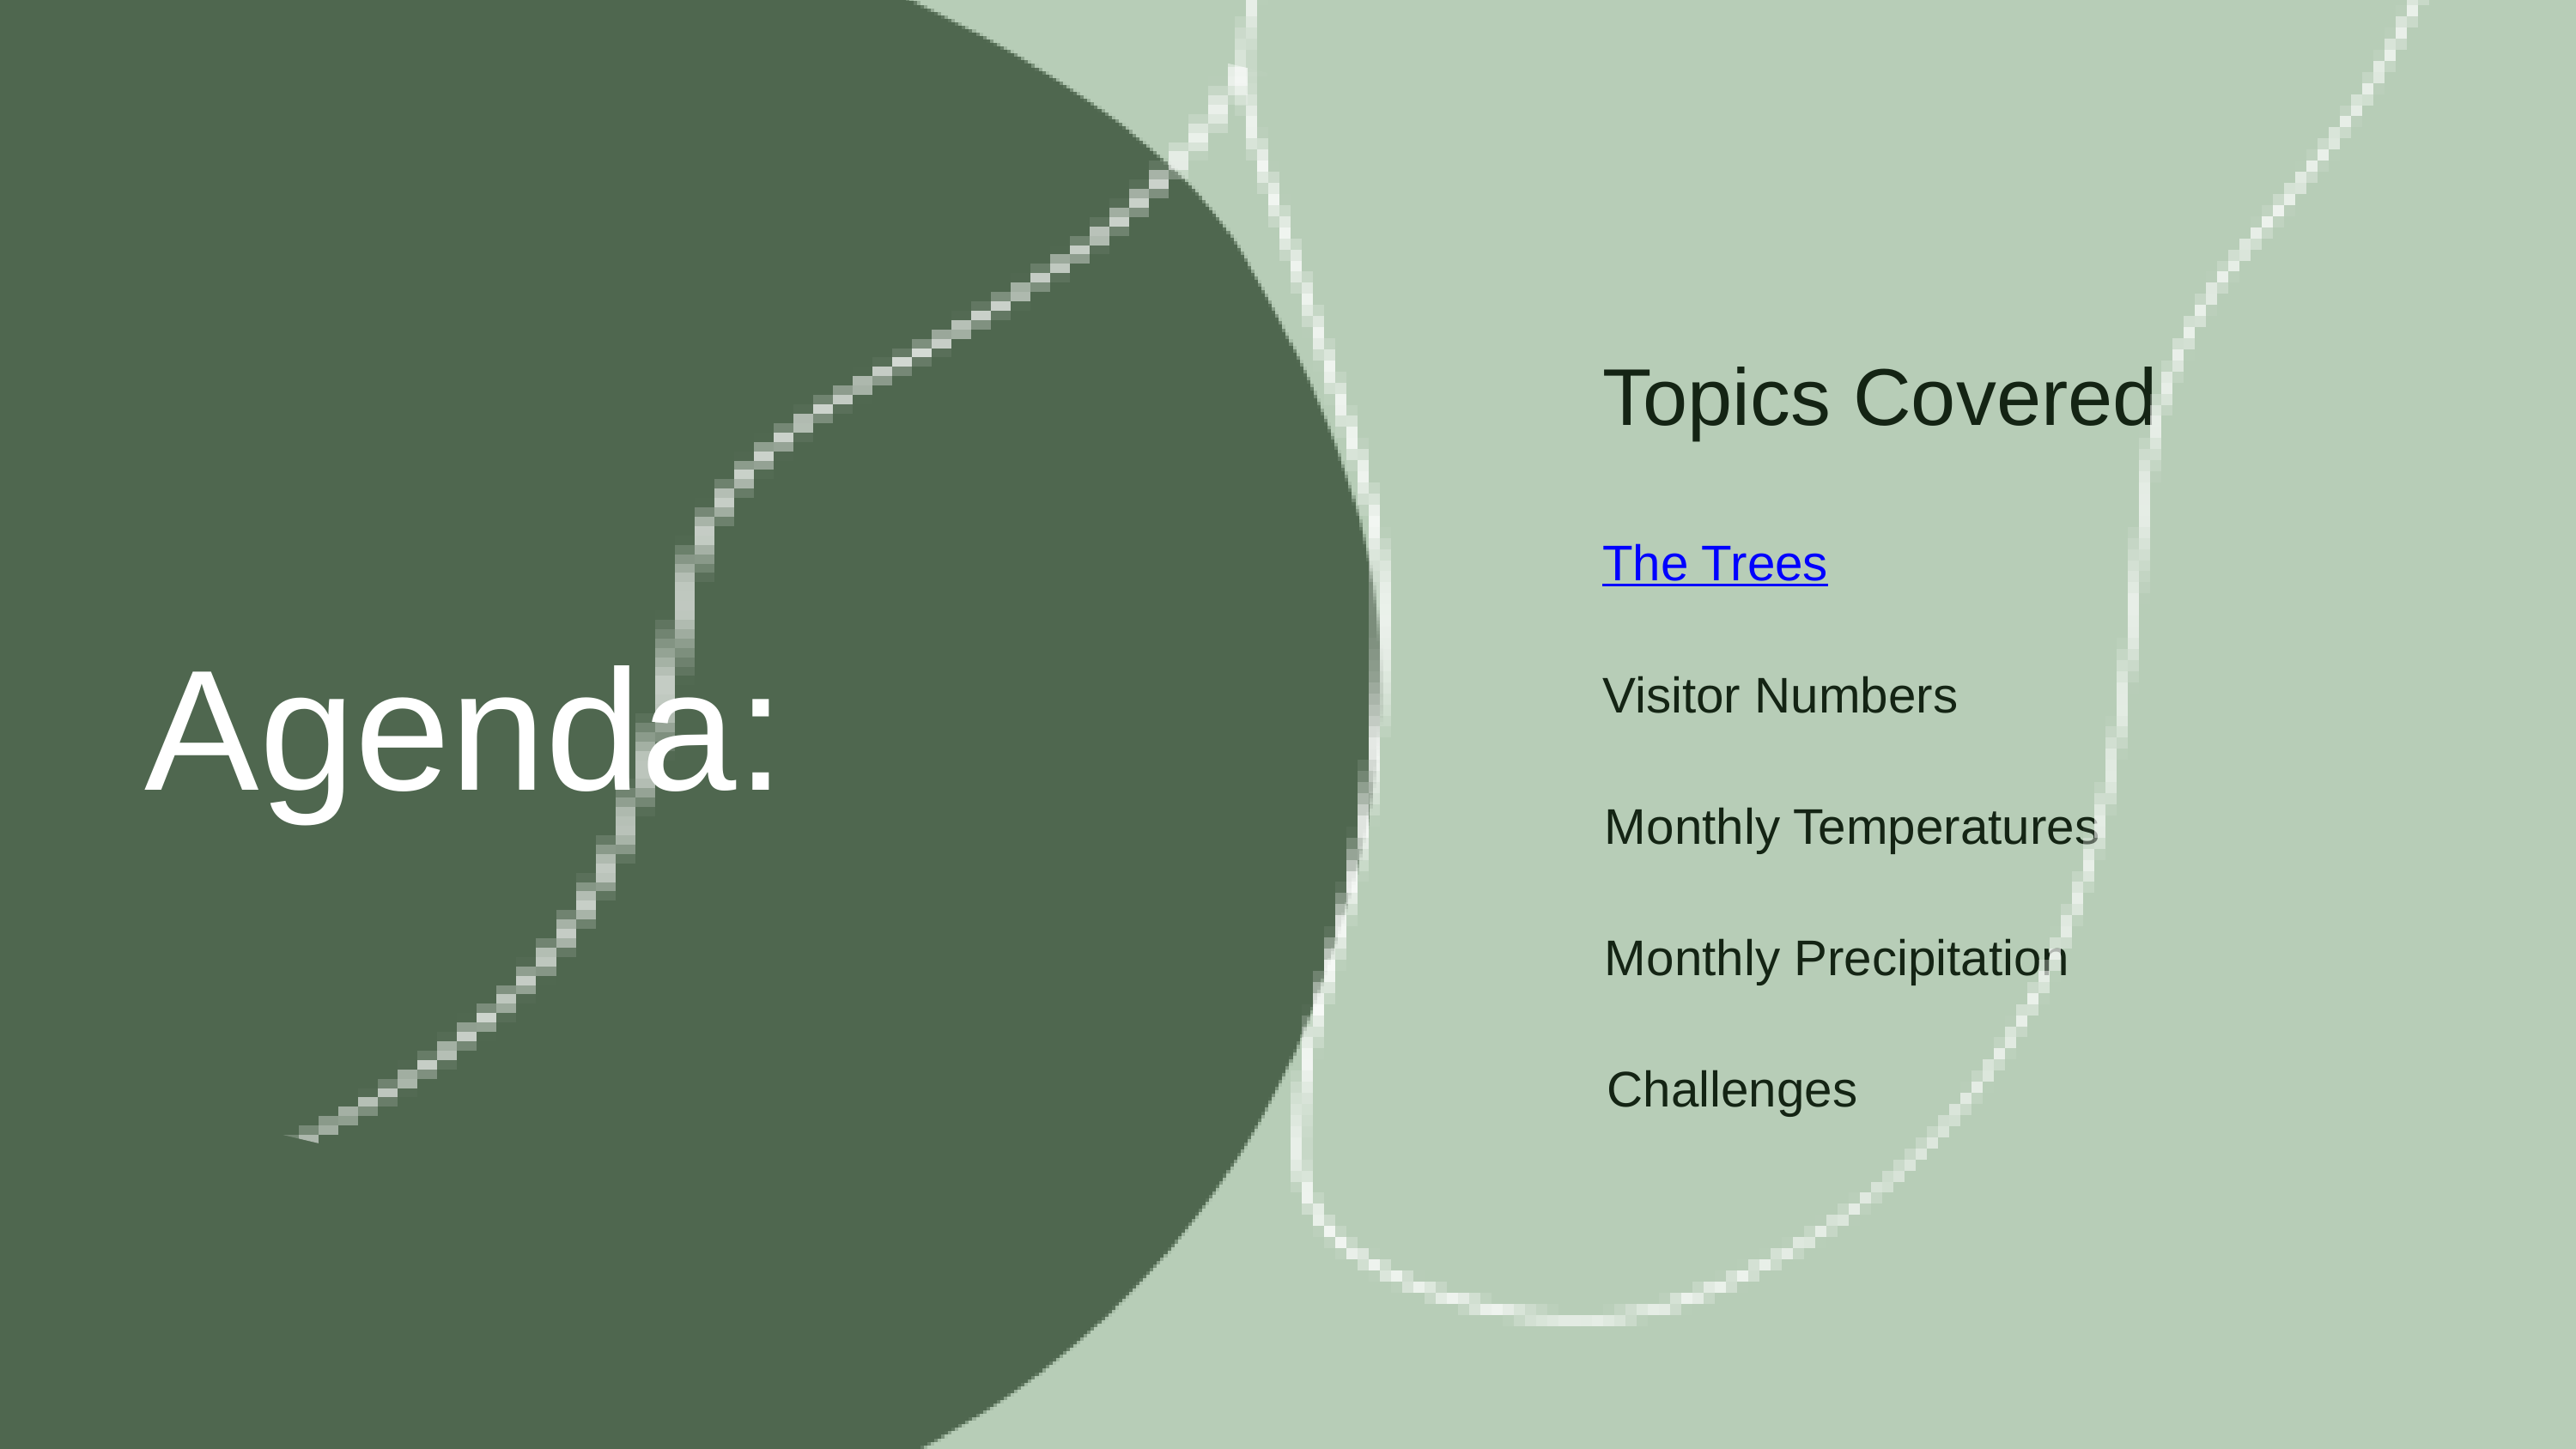

Topics Covered
The Trees
Visitor Numbers
Monthly Temperatures
Monthly Precipitation
Challenges
Agenda: